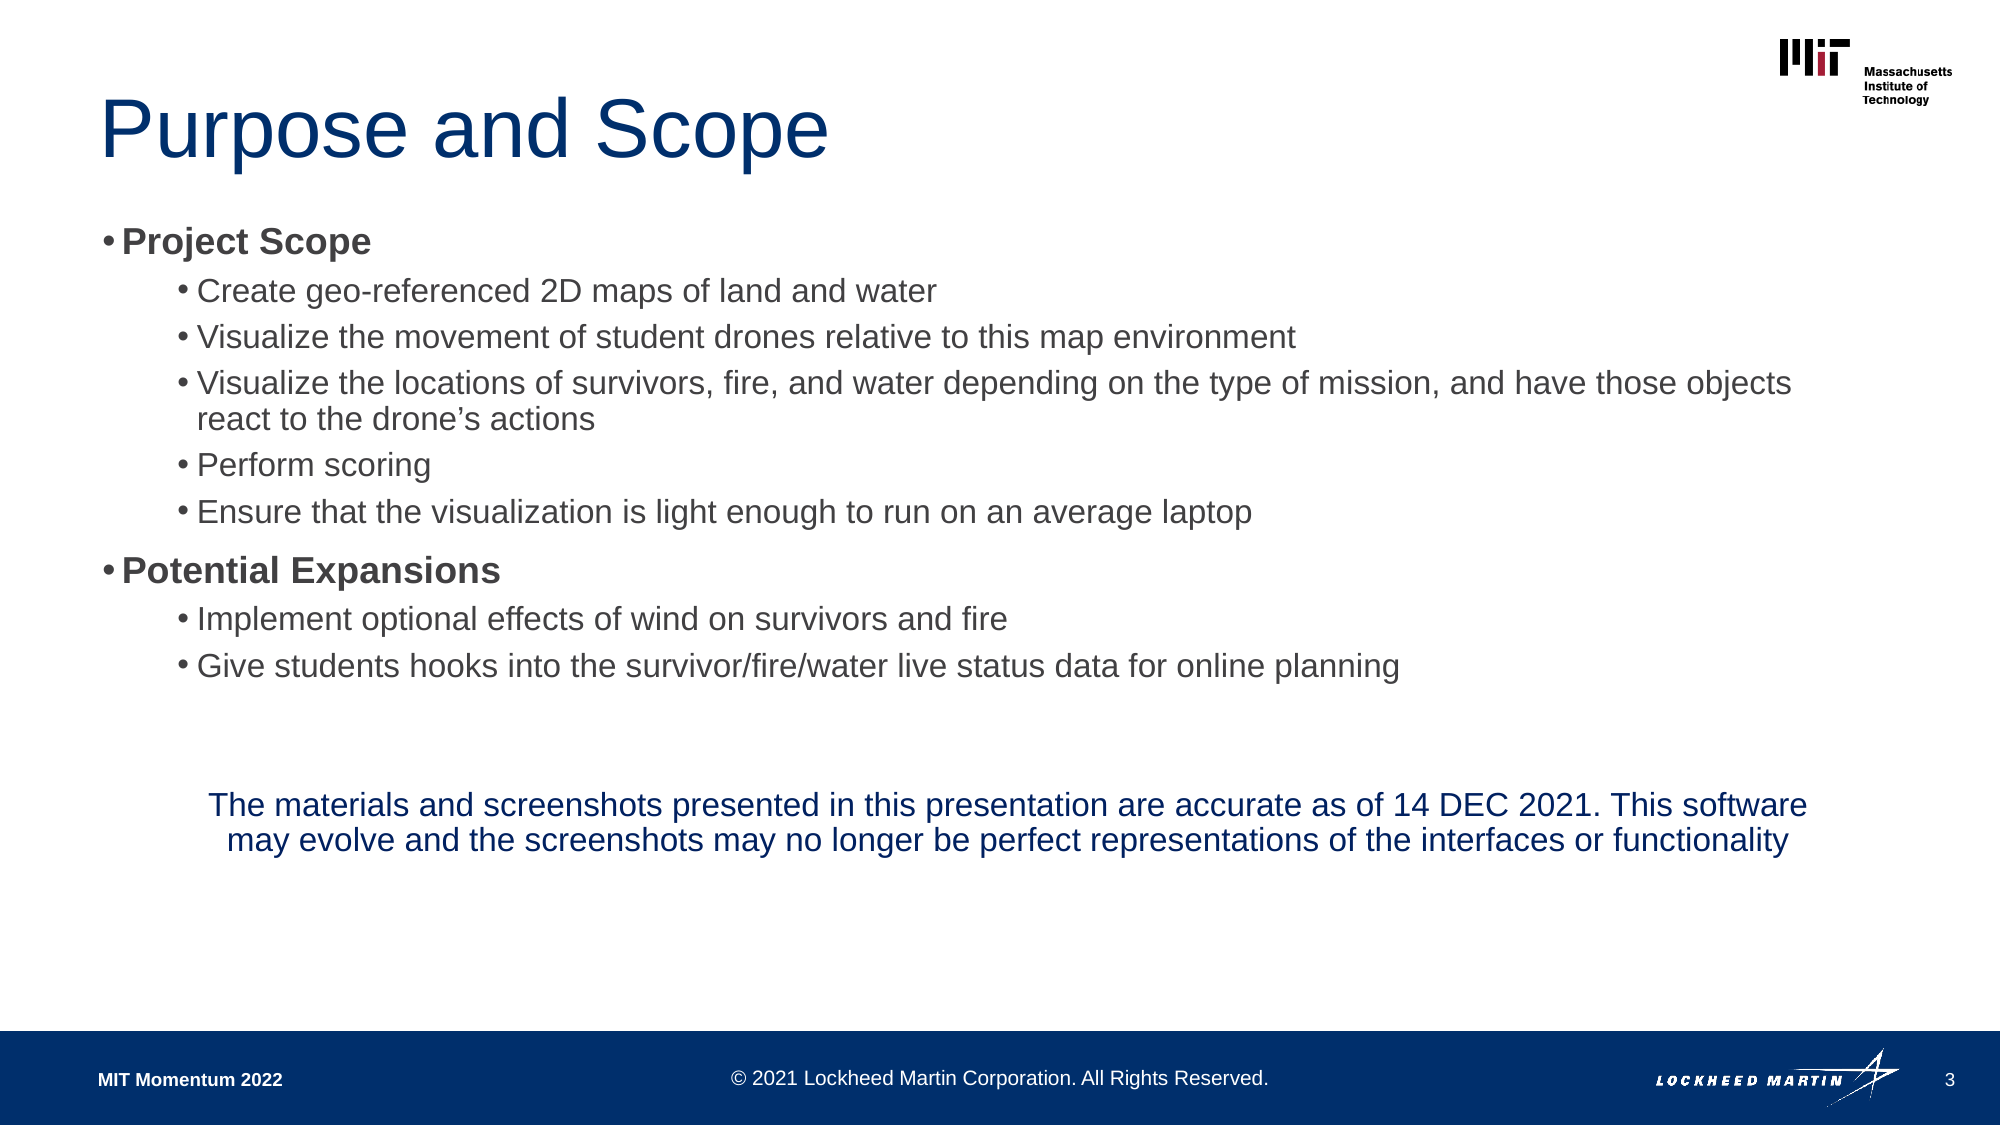

# Purpose and Scope
Project Scope
Create geo-referenced 2D maps of land and water
Visualize the movement of student drones relative to this map environment
Visualize the locations of survivors, fire, and water depending on the type of mission, and have those objects react to the drone’s actions
Perform scoring
Ensure that the visualization is light enough to run on an average laptop
Potential Expansions
Implement optional effects of wind on survivors and fire
Give students hooks into the survivor/fire/water live status data for online planning

The materials and screenshots presented in this presentation are accurate as of 14 DEC 2021. This software may evolve and the screenshots may no longer be perfect representations of the interfaces or functionality